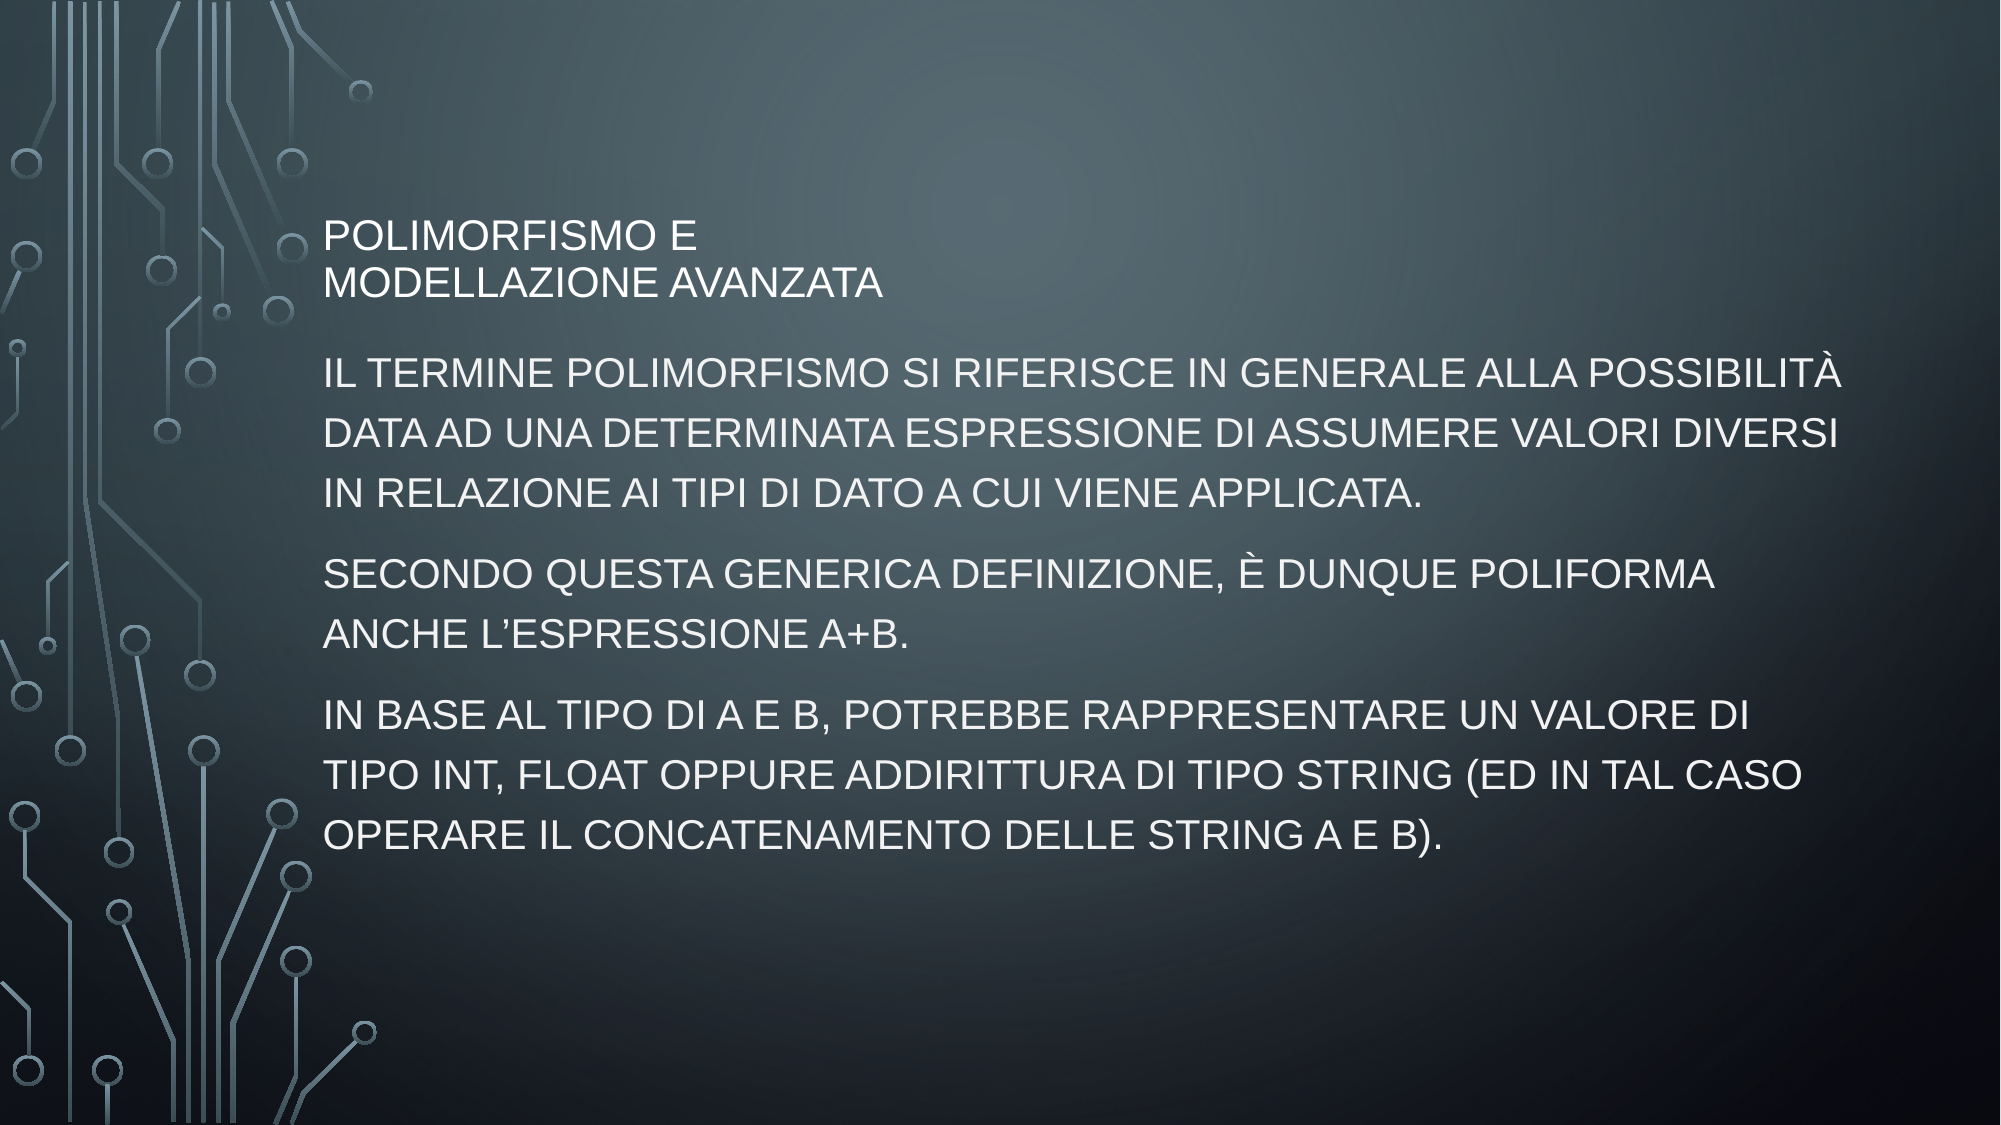

# Polimorfismo e modellazione avanzata
Il termine polimorfismo si riferisce in generale alla possibilità data ad una determinata espressione di assumere valori diversi in relazione ai tipi di dato a cui viene applicata.
Secondo questa generica definizione, è dunque poliforma anche l’espressione a+b.
in base al tipo di a e b, potrebbe rappresentare un valore di tipo int, float OPPURE ADDIRITTURA DI TIPO STRING (ED IN TAL CASO OPERARE IL CONCATENAMENTO DELLE STRING A E B).